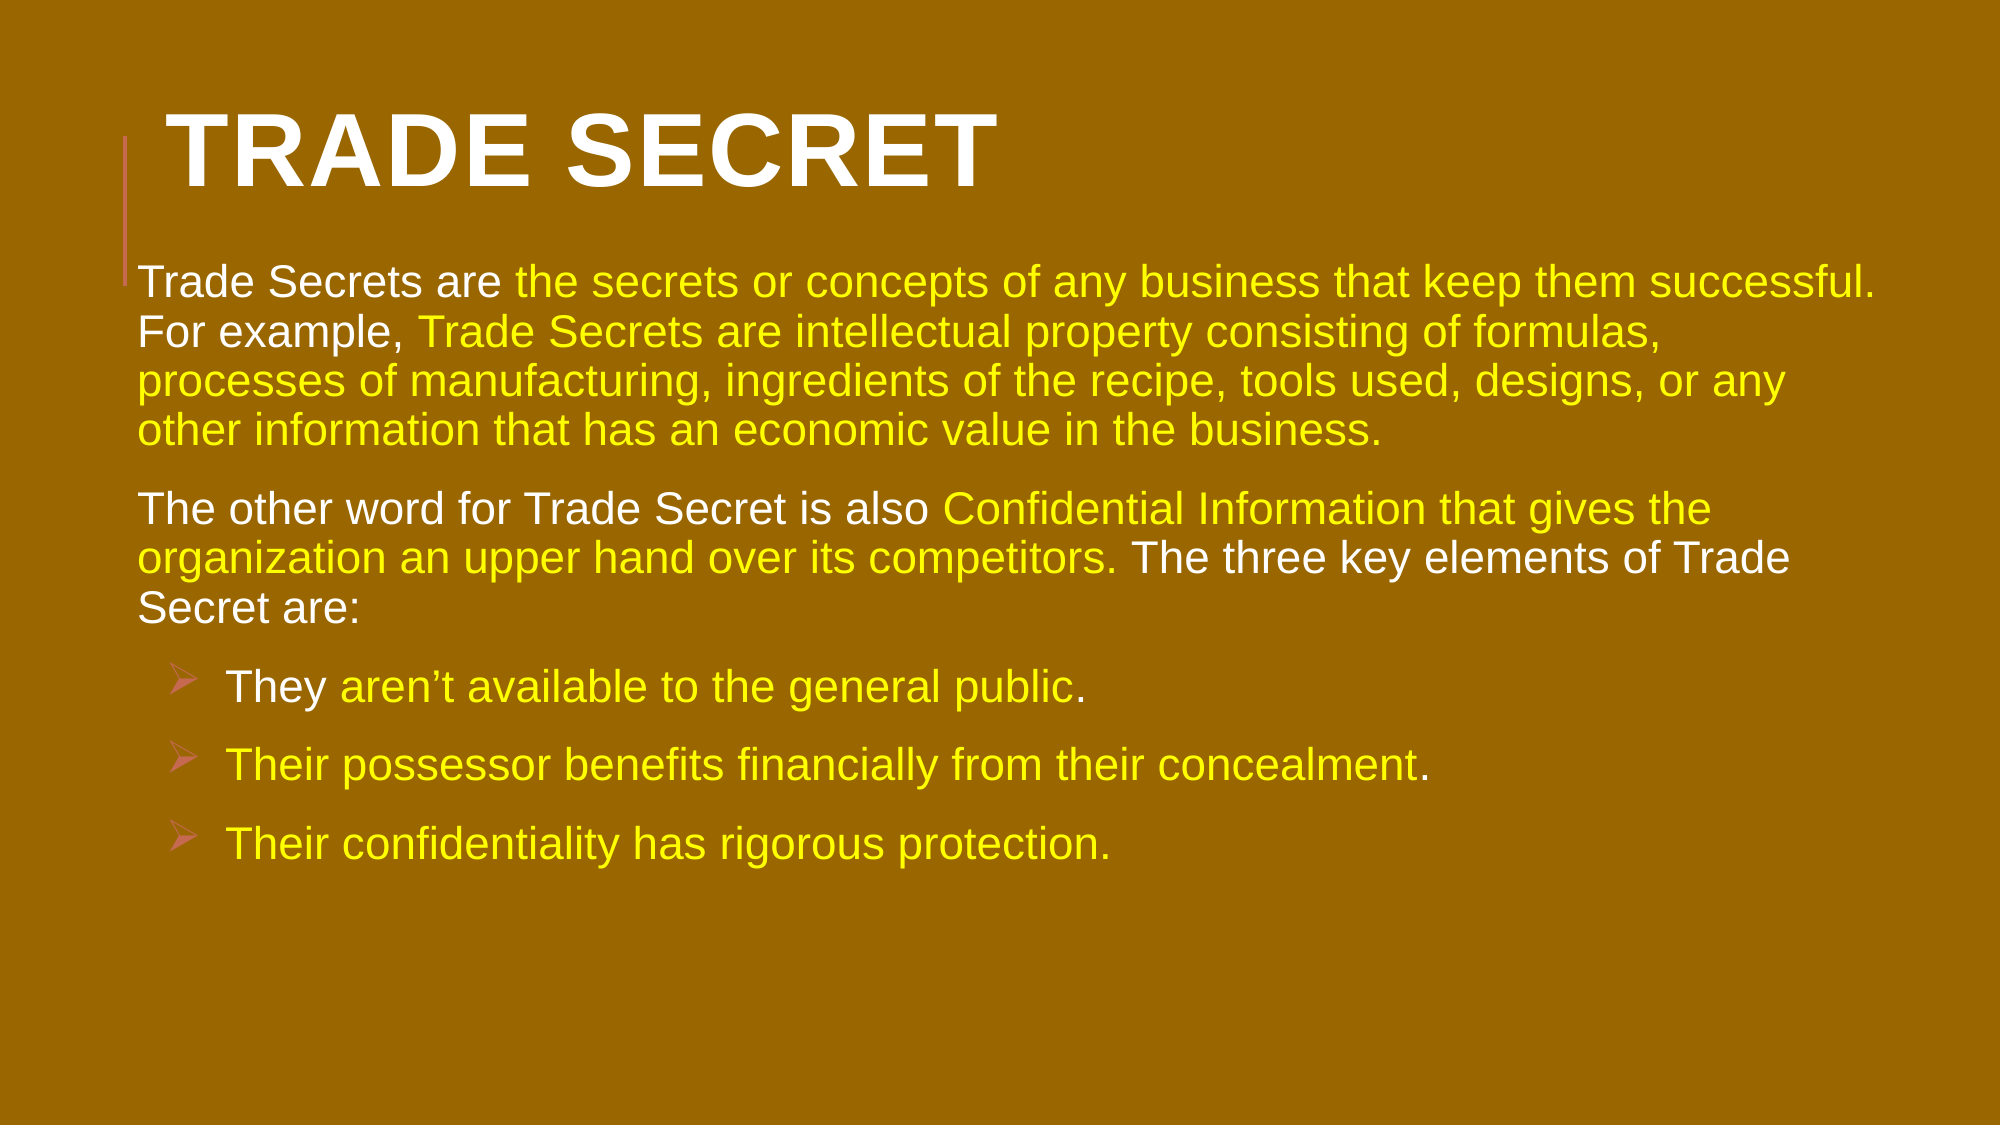

# Trade Secret
Trade Secrets are the secrets or concepts of any business that keep them successful. For example, Trade Secrets are intellectual property consisting of formulas, processes of manufacturing, ingredients of the recipe, tools used, designs, or any other information that has an economic value in the business.
The other word for Trade Secret is also Confidential Information that gives the organization an upper hand over its competitors. The three key elements of Trade Secret are:
They aren’t available to the general public.
Their possessor benefits financially from their concealment.
Their confidentiality has rigorous protection.